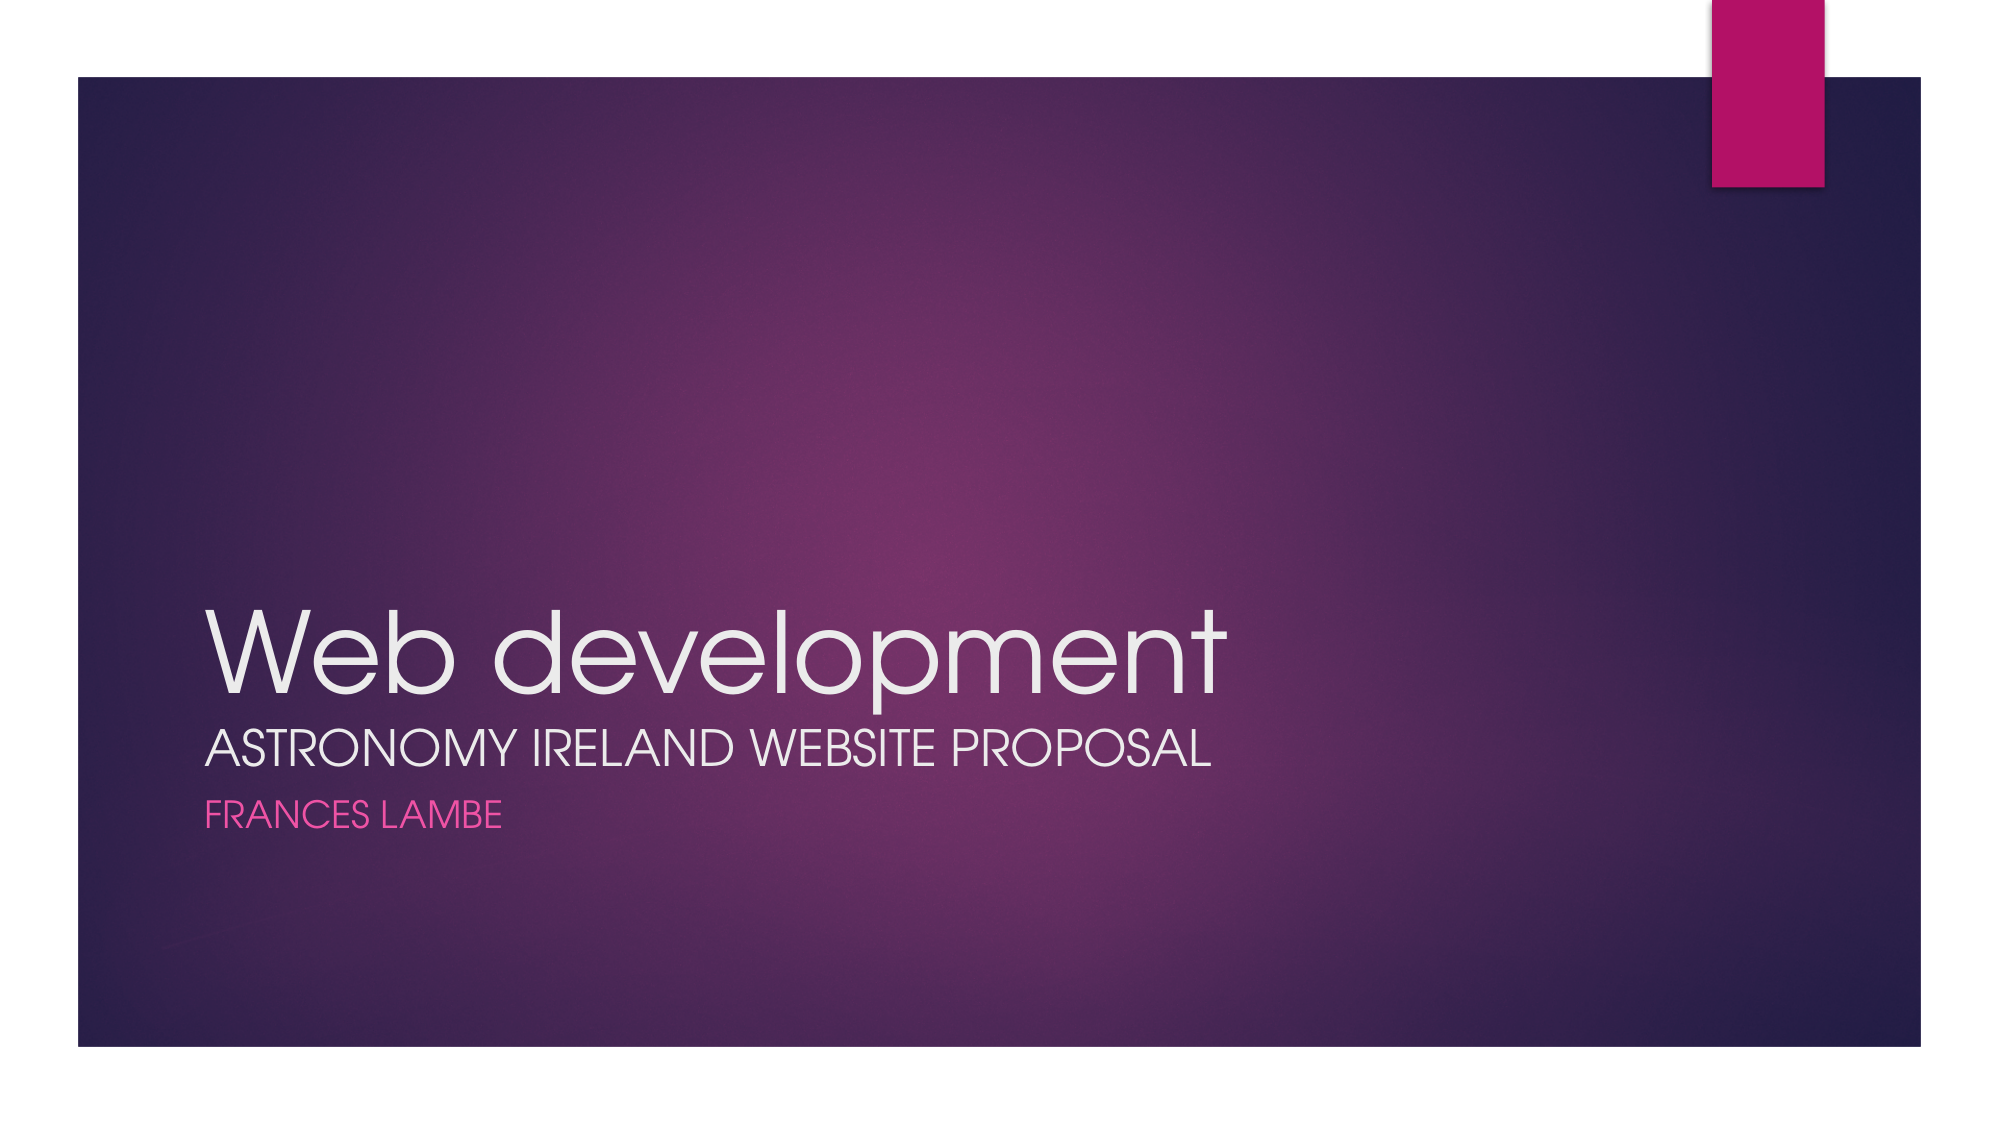

# Web development ASTRONOMY IRELAND WEBSITE PROPOSAL
FRANCES LAMBE